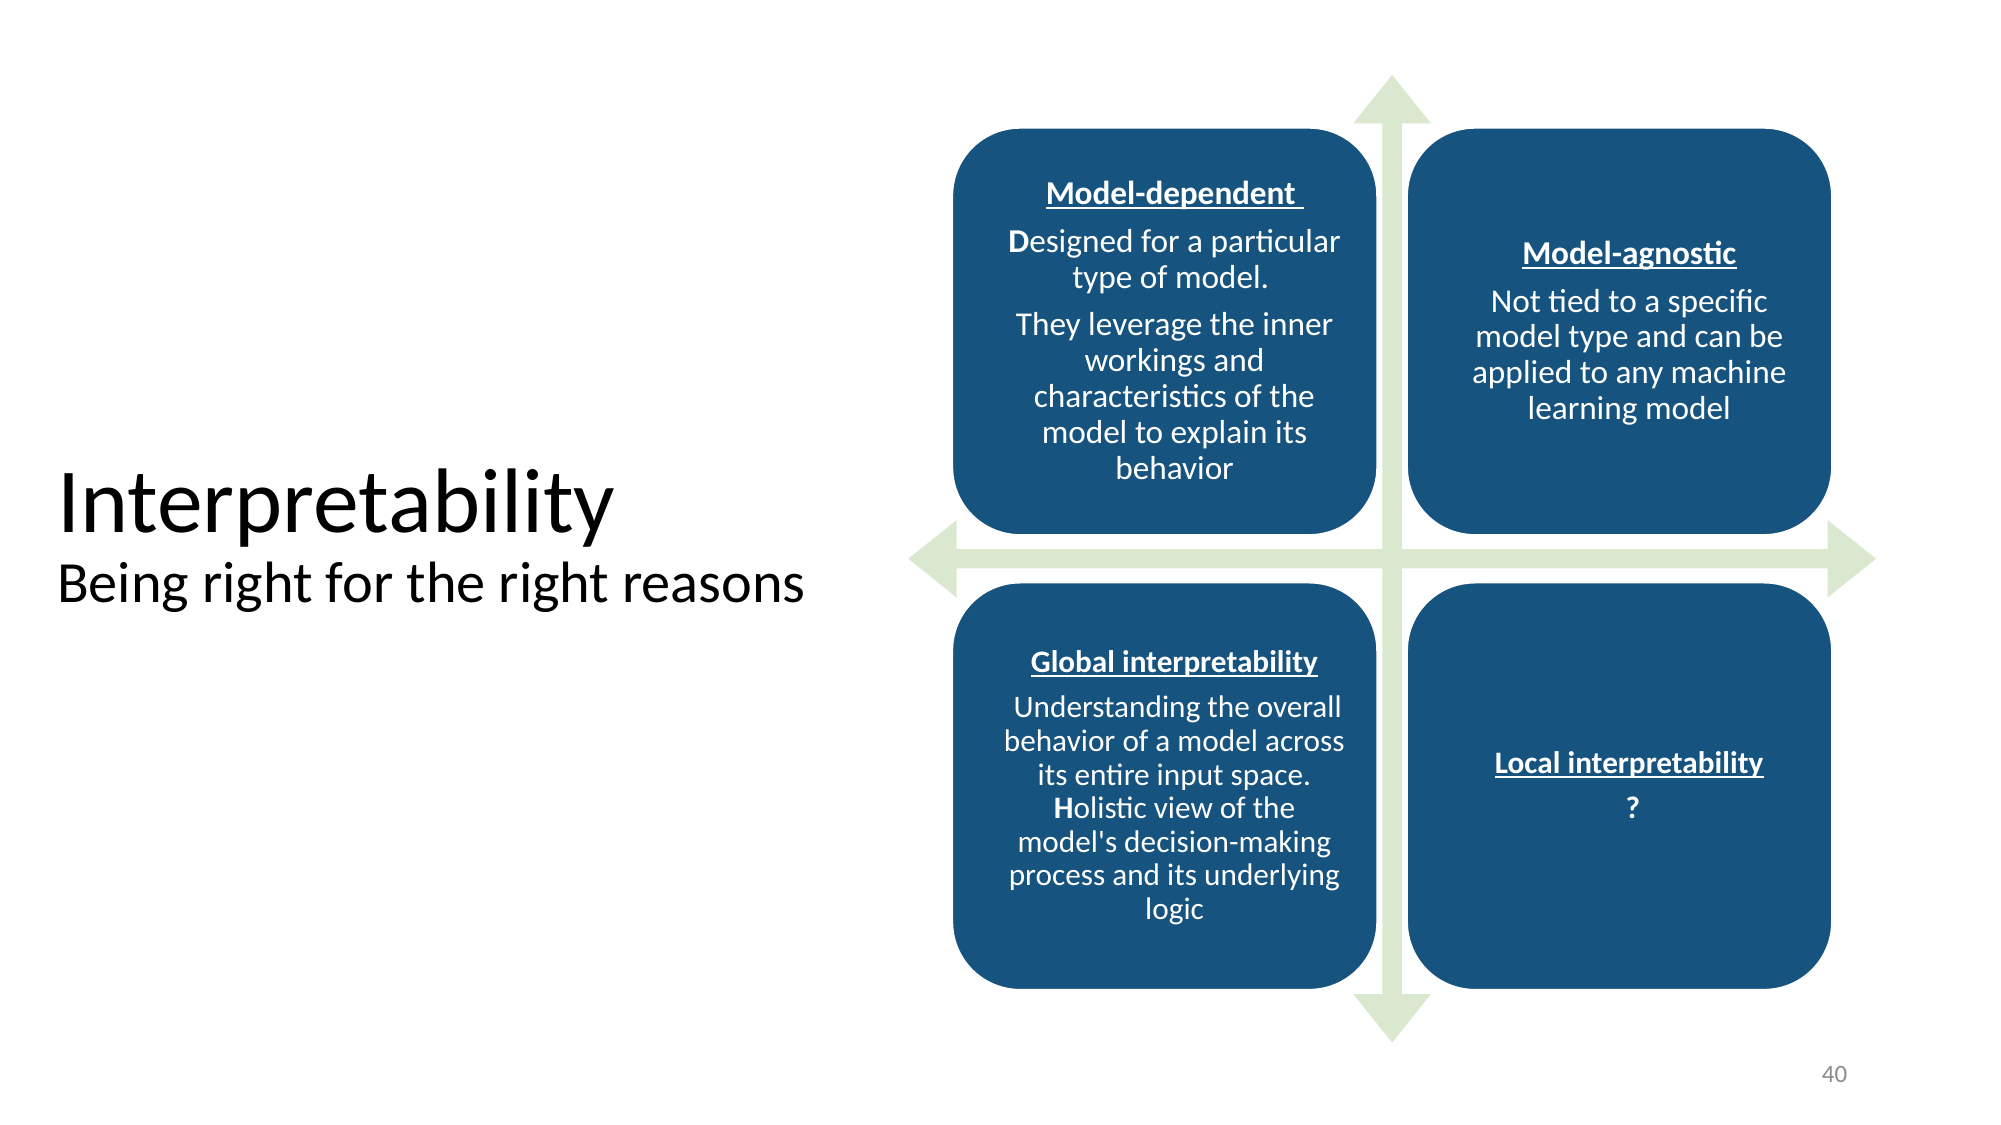

Model-dependent
Designed for a particular type of model.
They leverage the inner workings and characteristics of the model to explain its behavior
Model-agnostic
Not tied to a specific model type and can be applied to any machine learning model
Global interpretability
 Understanding the overall behavior of a model across its entire input space. Holistic view of the model's decision-making process and its underlying logic
Local interpretability
 ?
# Interpretability Being right for the right reasons
40